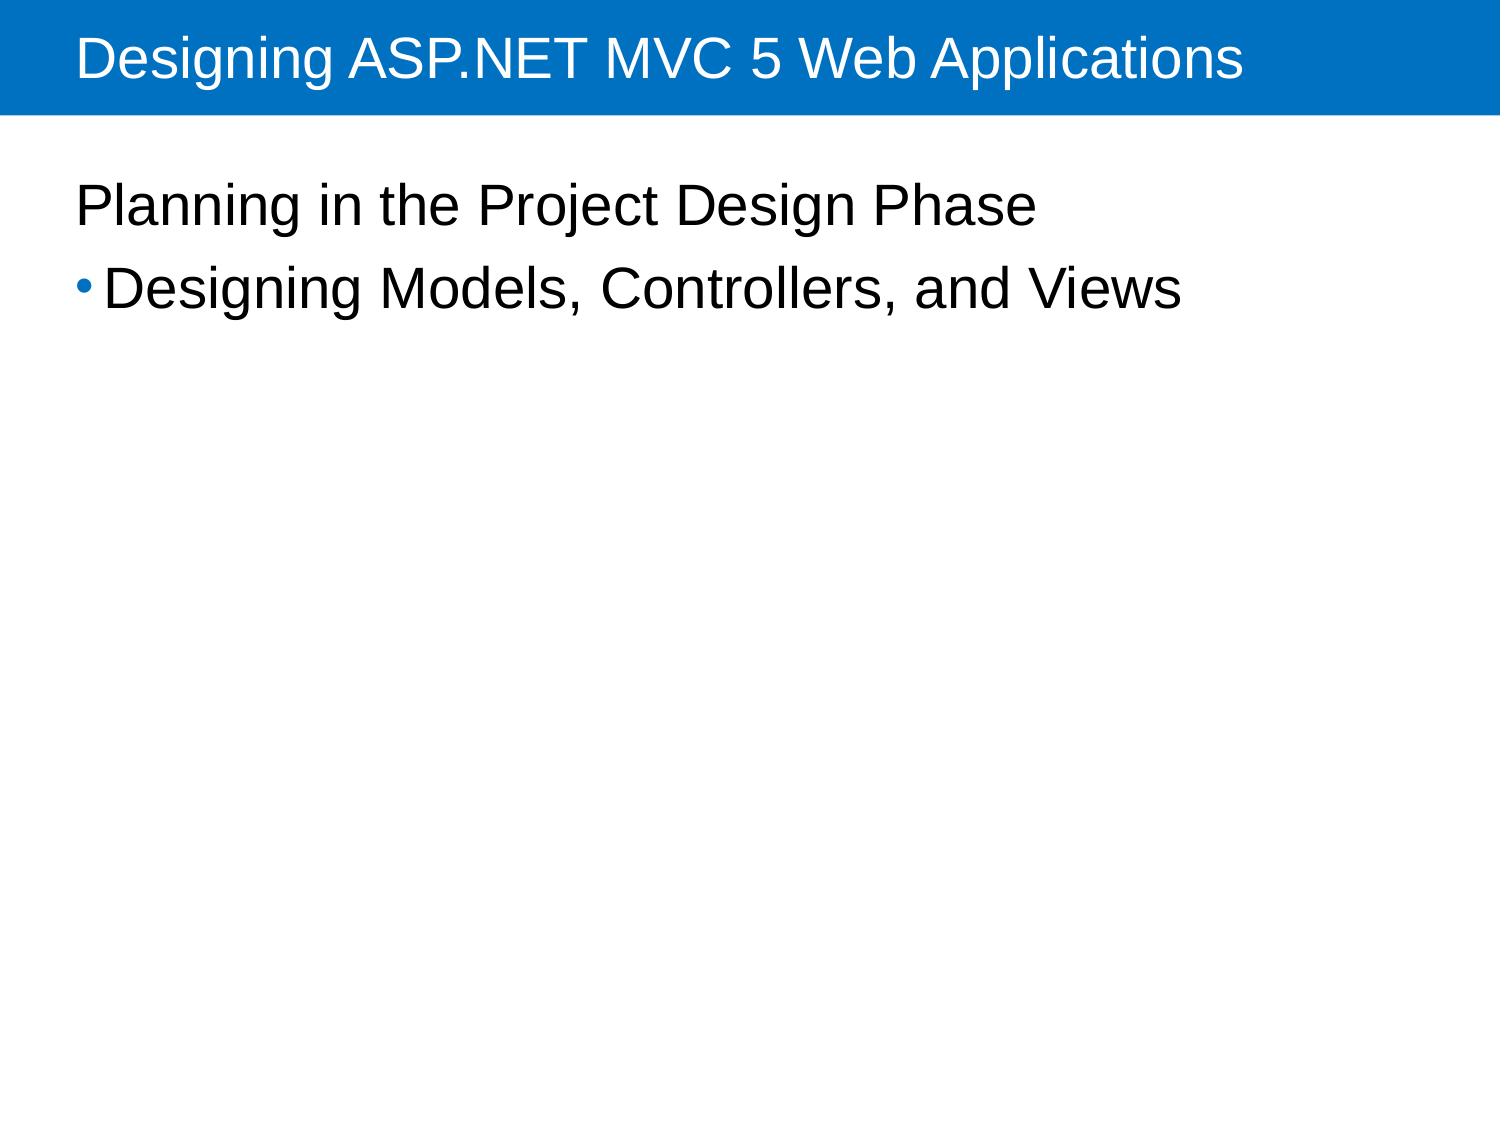

# Designing ASP.NET MVC 5 Web Applications
Planning in the Project Design Phase
Designing Models, Controllers, and Views